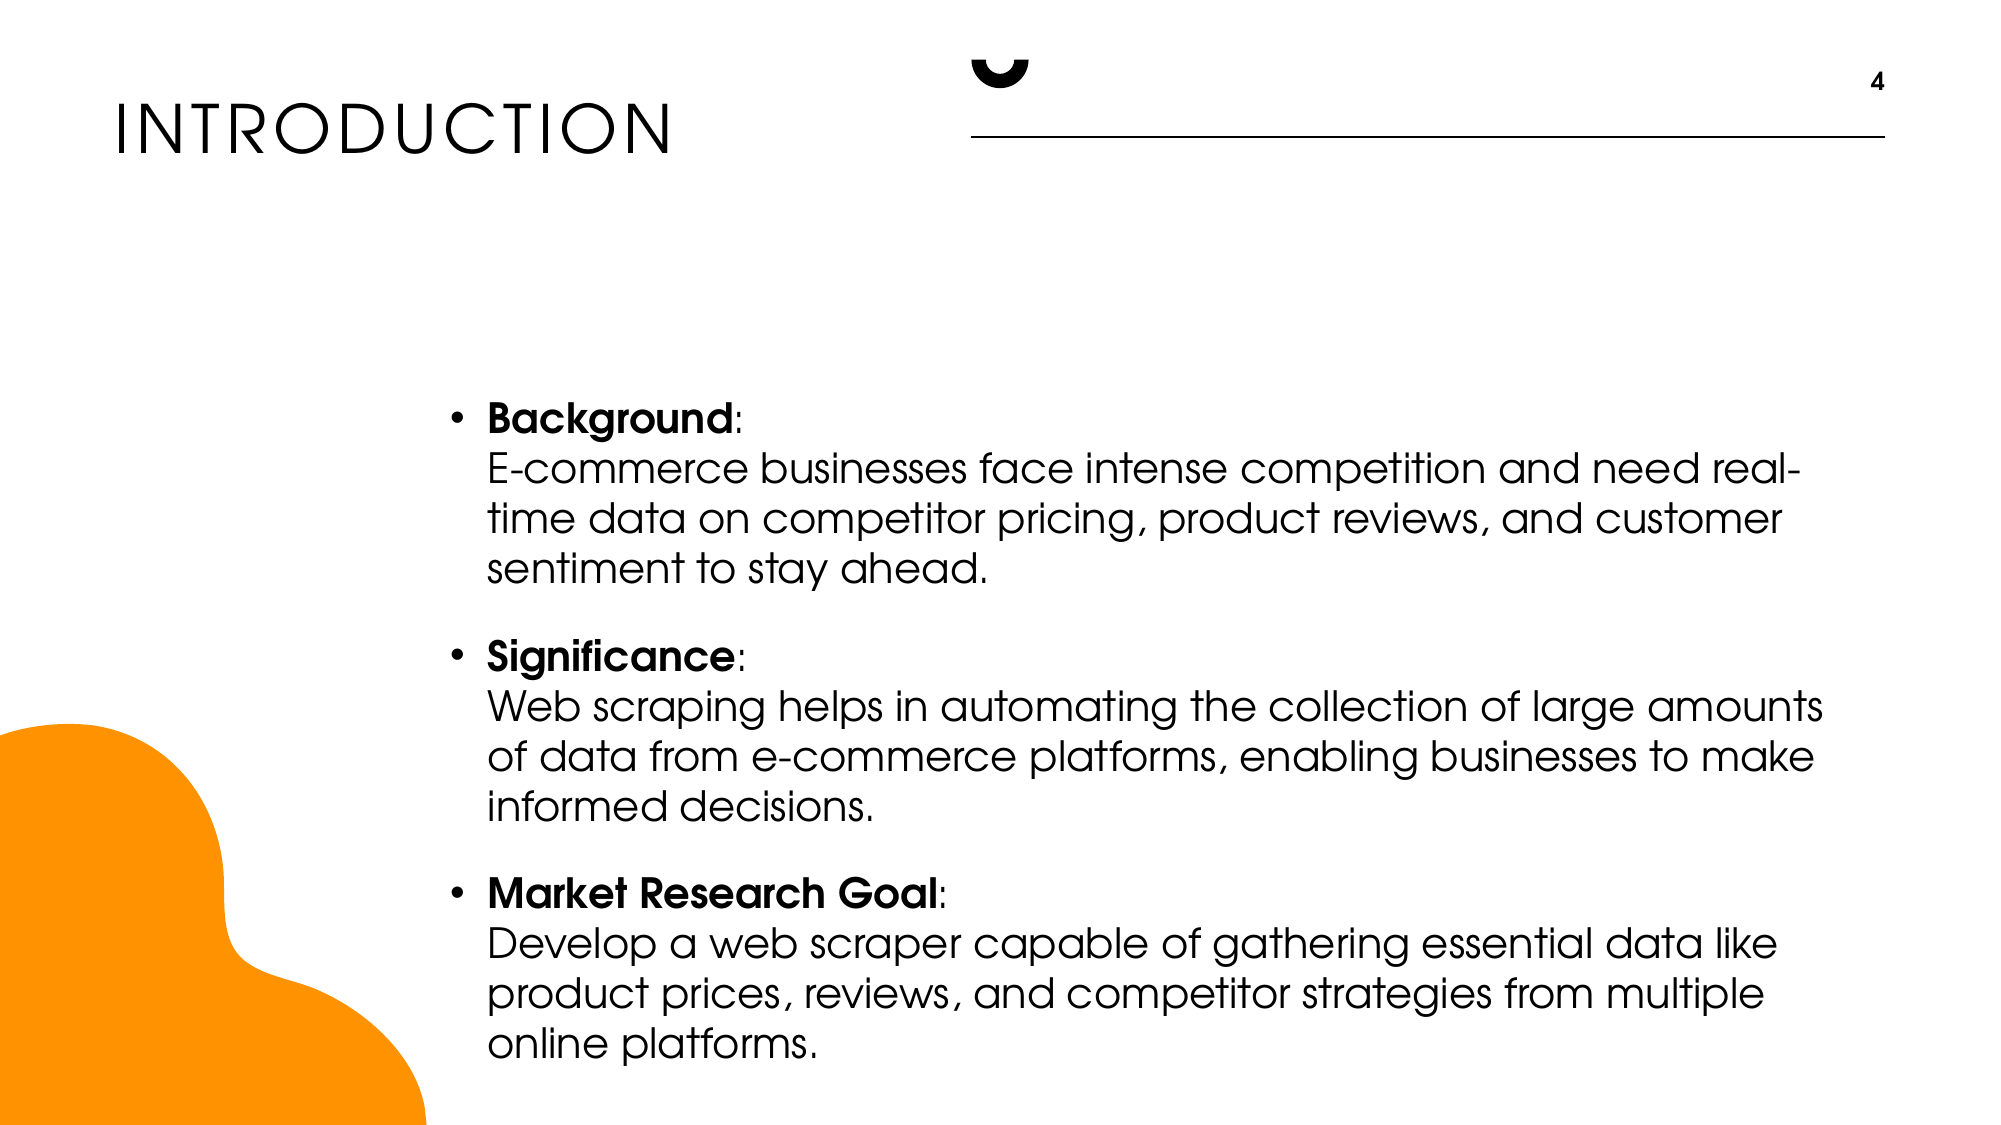

4
# Introduction
Background:
E-commerce businesses face intense competition and need real-time data on competitor pricing, product reviews, and customer sentiment to stay ahead.
Significance:
Web scraping helps in automating the collection of large amounts of data from e-commerce platforms, enabling businesses to make informed decisions.
Market Research Goal:
Develop a web scraper capable of gathering essential data like product prices, reviews, and competitor strategies from multiple online platforms.